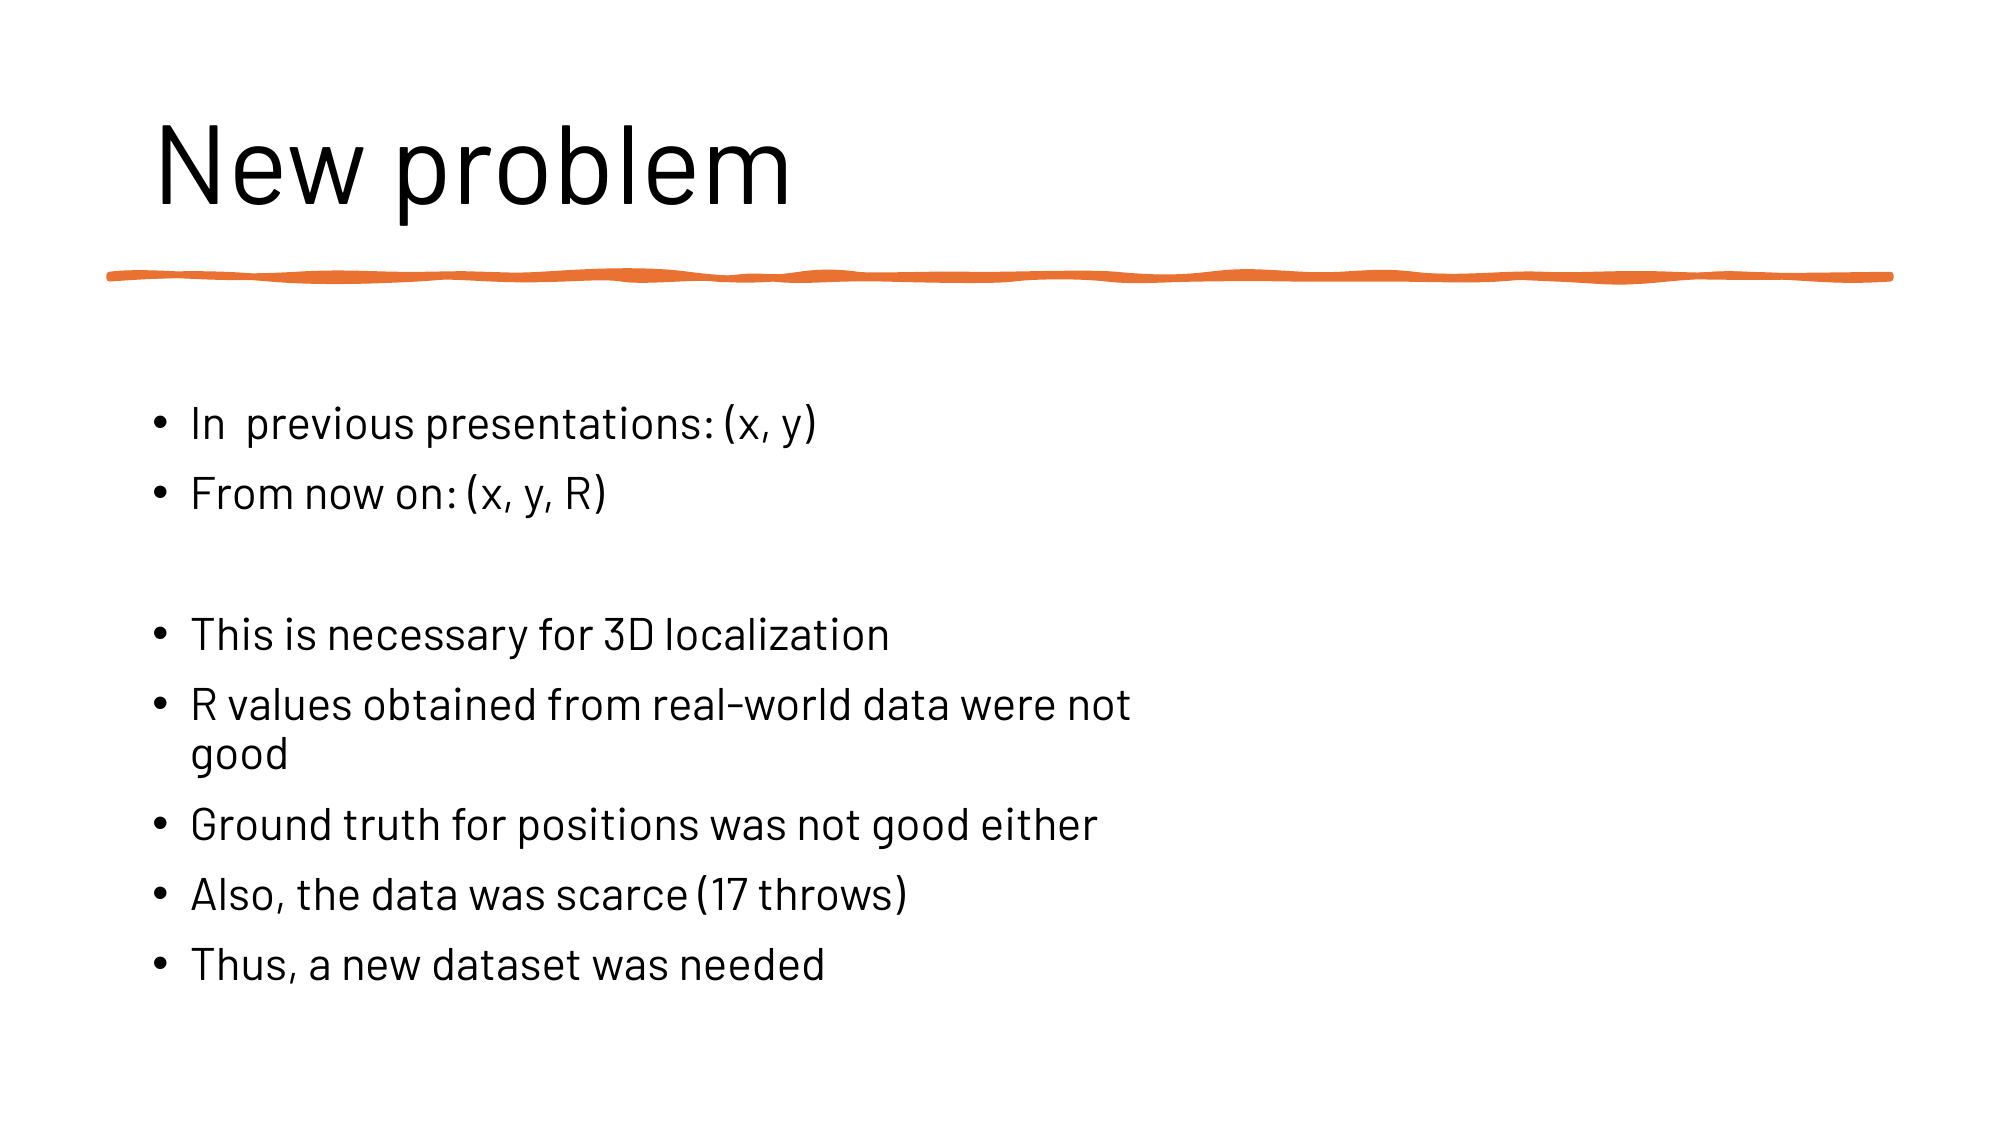

# New problem

In  previous presentations: (x, y)
From now on: (x, y, R)

This is necessary for 3D localization
R values obtained from real-world data were not good
Ground truth for positions was not good either
Also, the data was scarce (17 throws)
Thus, a new dataset was needed